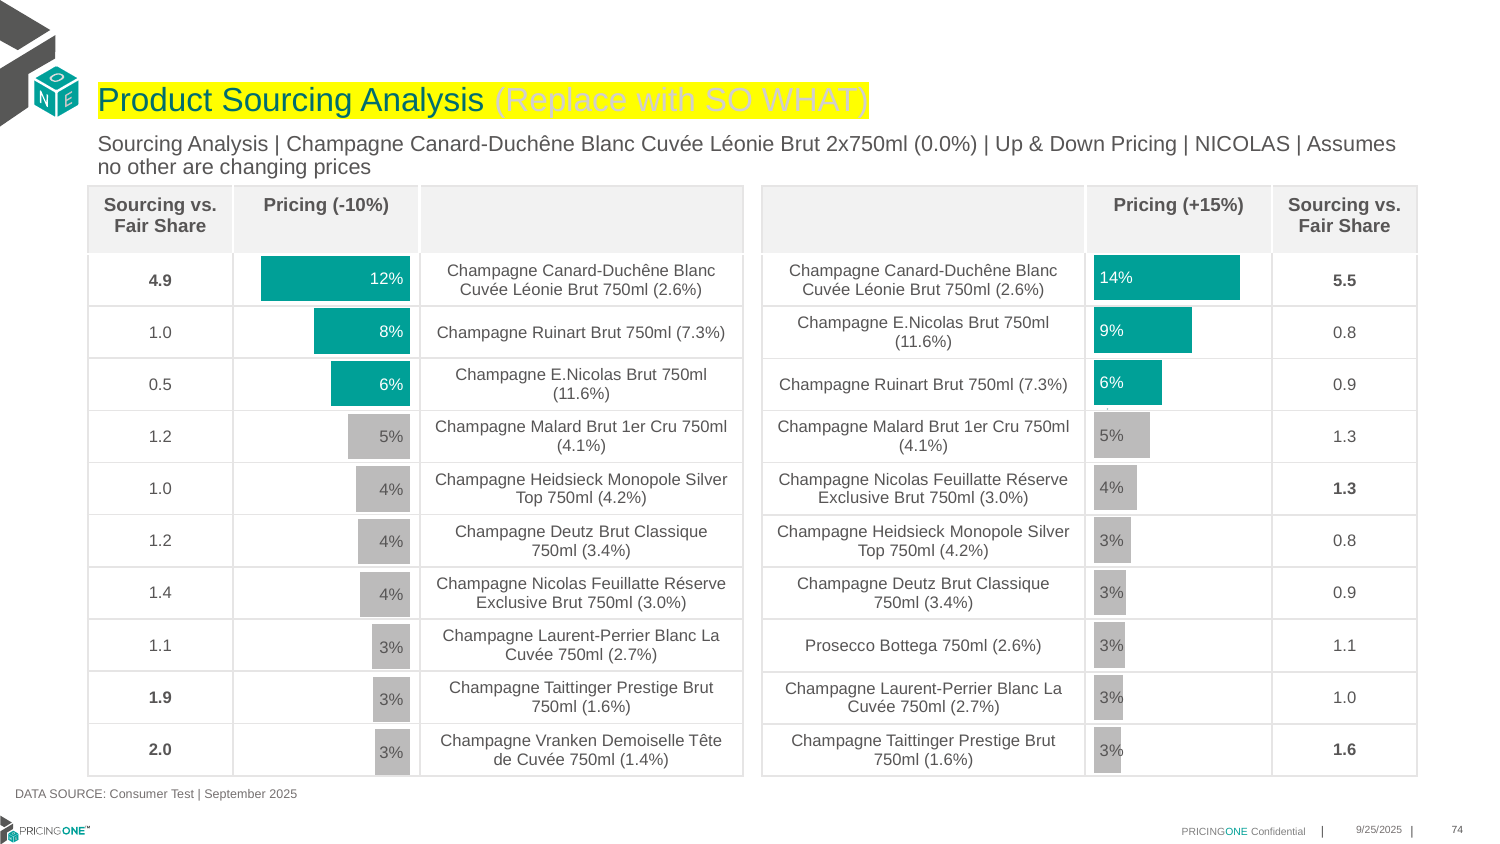

# Product Sourcing Analysis (Replace with SO WHAT)
Sourcing Analysis | Champagne Canard-Duchêne Blanc Cuvée Léonie Brut 2x750ml (0.0%) | Up & Down Pricing | NICOLAS | Assumes no other are changing prices
| Sourcing vs. Fair Share | Pricing (-10%) |  |
| --- | --- | --- |
| 4.9 |  | Champagne Canard-Duchêne Blanc Cuvée Léonie Brut 750ml (2.6%) |
| 1.0 |  | Champagne Ruinart Brut 750ml (7.3%) |
| 0.5 |  | Champagne E.Nicolas Brut 750ml (11.6%) |
| 1.2 |  | Champagne Malard Brut 1er Cru 750ml (4.1%) |
| 1.0 |  | Champagne Heidsieck Monopole Silver Top 750ml (4.2%) |
| 1.2 |  | Champagne Deutz Brut Classique 750ml (3.4%) |
| 1.4 |  | Champagne Nicolas Feuillatte Réserve Exclusive Brut 750ml (3.0%) |
| 1.1 |  | Champagne Laurent-Perrier Blanc La Cuvée 750ml (2.7%) |
| 1.9 |  | Champagne Taittinger Prestige Brut 750ml (1.6%) |
| 2.0 |  | Champagne Vranken Demoiselle Tête de Cuvée 750ml (1.4%) |
|  | Pricing (+15%) | Sourcing vs. Fair Share |
| --- | --- | --- |
| Champagne Canard-Duchêne Blanc Cuvée Léonie Brut 750ml (2.6%) |  | 5.5 |
| Champagne E.Nicolas Brut 750ml (11.6%) |  | 0.8 |
| Champagne Ruinart Brut 750ml (7.3%) |  | 0.9 |
| Champagne Malard Brut 1er Cru 750ml (4.1%) |  | 1.3 |
| Champagne Nicolas Feuillatte Réserve Exclusive Brut 750ml (3.0%) |  | 1.3 |
| Champagne Heidsieck Monopole Silver Top 750ml (4.2%) |  | 0.8 |
| Champagne Deutz Brut Classique 750ml (3.4%) |  | 0.9 |
| Prosecco Bottega 750ml (2.6%) |  | 1.1 |
| Champagne Laurent-Perrier Blanc La Cuvée 750ml (2.7%) |  | 1.0 |
| Champagne Taittinger Prestige Brut 750ml (1.6%) |  | 1.6 |

### Chart

| Category | Champagne Canard-Duchêne Blanc Cuvée Léonie Brut 2x750ml (0.0%) |
|---|---|
| Champagne Canard-Duchêne Blanc Cuvée Léonie Brut 750ml (2.6%) | 0.13509596001987867 |
| Champagne E.Nicolas Brut 750ml (11.6%) | 0.0912763094882856 |
| Champagne Ruinart Brut 750ml (7.3%) | 0.06329465768556314 |
| Champagne Malard Brut 1er Cru 750ml (4.1%) | 0.05234832926434384 |
| Champagne Nicolas Feuillatte Réserve Exclusive Brut 750ml (3.0%) | 0.039621039020374324 |
| Champagne Heidsieck Monopole Silver Top 750ml (4.2%) | 0.03453186753185472 |
| Champagne Deutz Brut Classique 750ml (3.4%) | 0.030282390666694265 |
| Prosecco Bottega 750ml (2.6%) | 0.028828659154699465 |
| Champagne Laurent-Perrier Blanc La Cuvée 750ml (2.7%) | 0.027046625476430306 |
| Champagne Taittinger Prestige Brut 750ml (1.6%) | 0.025270221947712525 |

### Chart

| Category | Champagne Canard-Duchêne Blanc Cuvée Léonie Brut 2x750ml (0.0%) |
|---|---|
| Champagne Canard-Duchêne Blanc Cuvée Léonie Brut 750ml (2.6%) | 0.11940838316500031 |
| Champagne Ruinart Brut 750ml (7.3%) | 0.07663354296950758 |
| Champagne E.Nicolas Brut 750ml (11.6%) | 0.0629620636783891 |
| Champagne Malard Brut 1er Cru 750ml (4.1%) | 0.04937551147256014 |
| Champagne Heidsieck Monopole Silver Top 750ml (4.2%) | 0.04359634403043162 |
| Champagne Deutz Brut Classique 750ml (3.4%) | 0.04144891460520251 |
| Champagne Nicolas Feuillatte Réserve Exclusive Brut 750ml (3.0%) | 0.040374800172870186 |
| Champagne Laurent-Perrier Blanc La Cuvée 750ml (2.7%) | 0.030468942772148285 |
| Champagne Taittinger Prestige Brut 750ml (1.6%) | 0.029746427756218566 |
| Champagne Vranken Demoiselle Tête de Cuvée 750ml (1.4%) | 0.028358893467646324 |
DATA SOURCE: Consumer Test | September 2025

9/25/2025
74